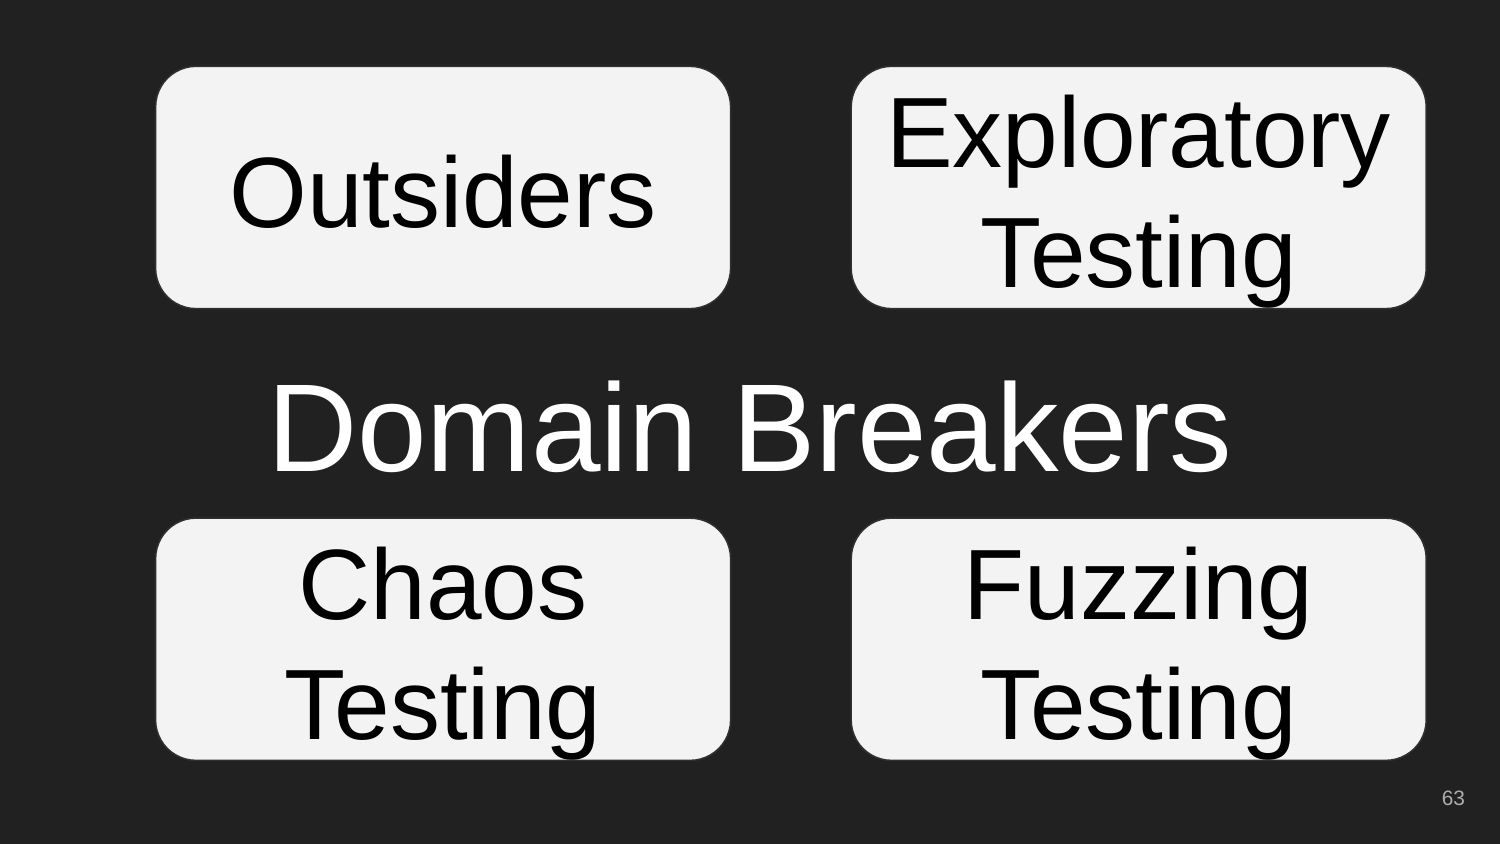

Outsiders
Exploratory Testing
# Domain Breakers
Chaos Testing
Fuzzing Testing
63